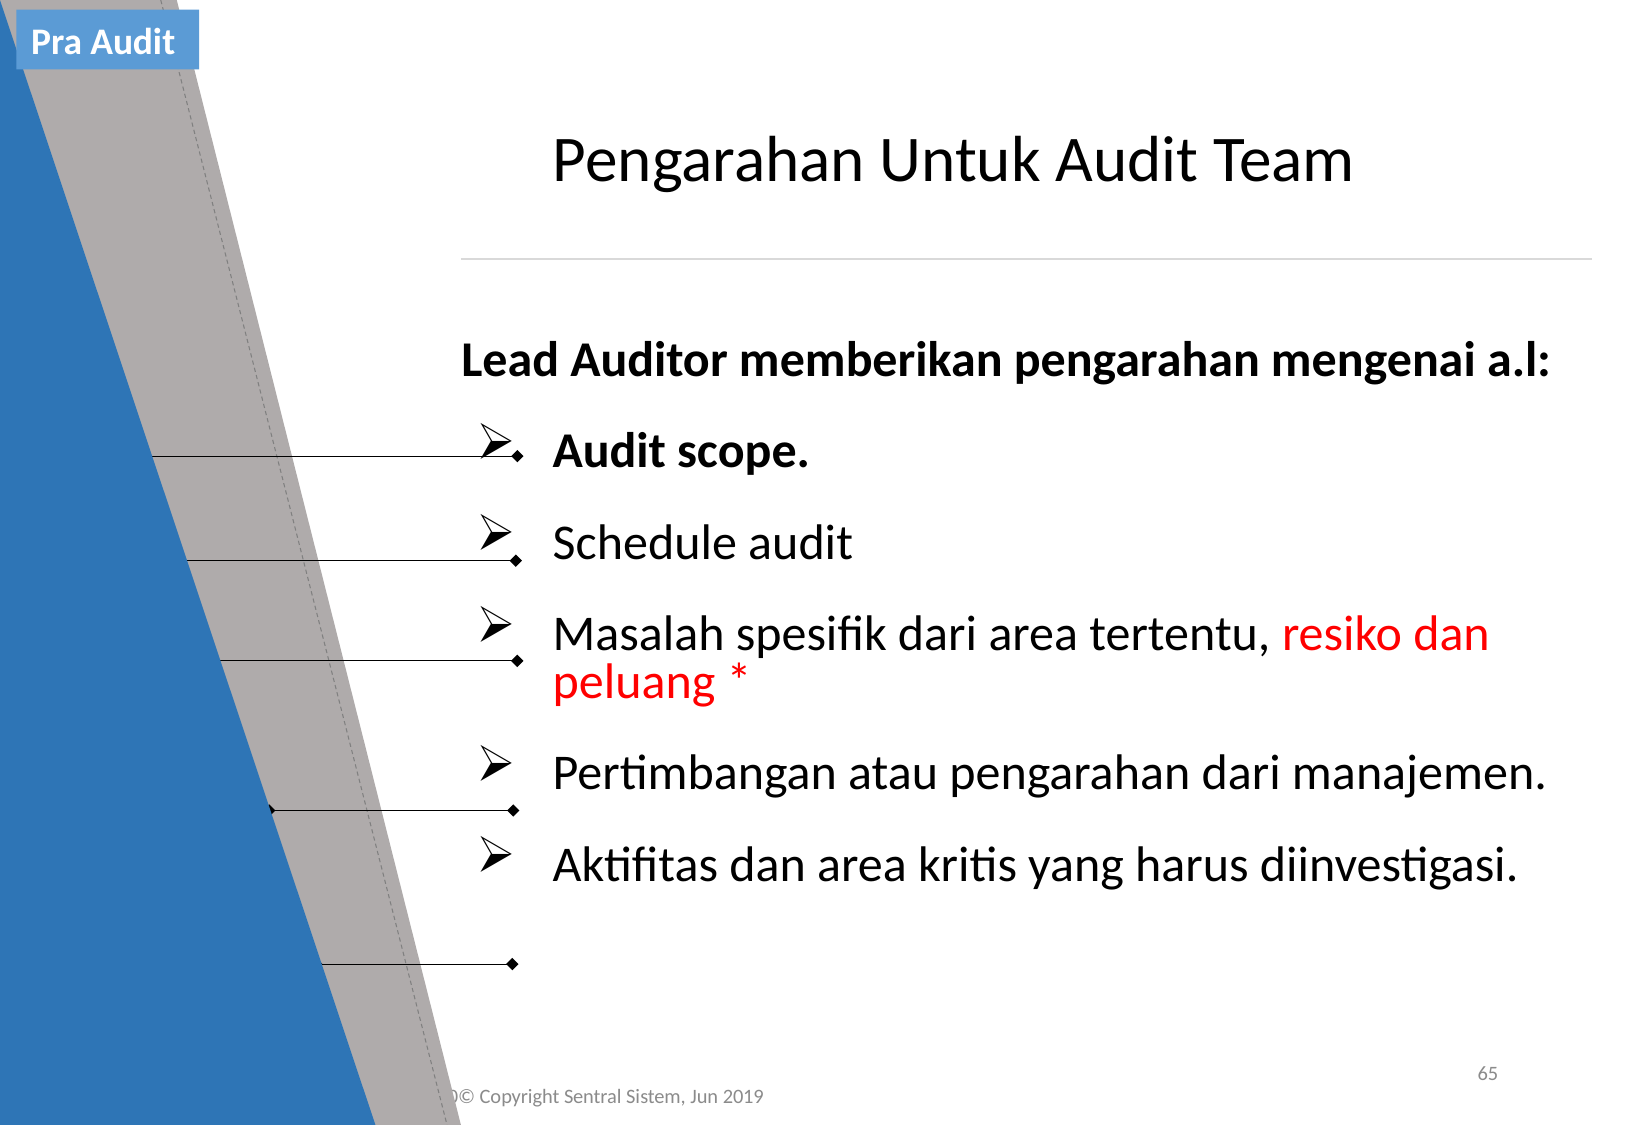

Pra Audit
# Pengarahan Untuk Audit Team
Lead Auditor memberikan pengarahan mengenai a.l:
Audit scope.
Schedule audit
Masalah spesifik dari area tertentu, resiko dan peluang *
Pertimbangan atau pengarahan dari manajemen.
Aktifitas dan area kritis yang harus diinvestigasi.

65
Audit integrasi IATF, ISO 14001& ISO 45001  1/rev 00© Copyright Sentral Sistem, Jun 2019